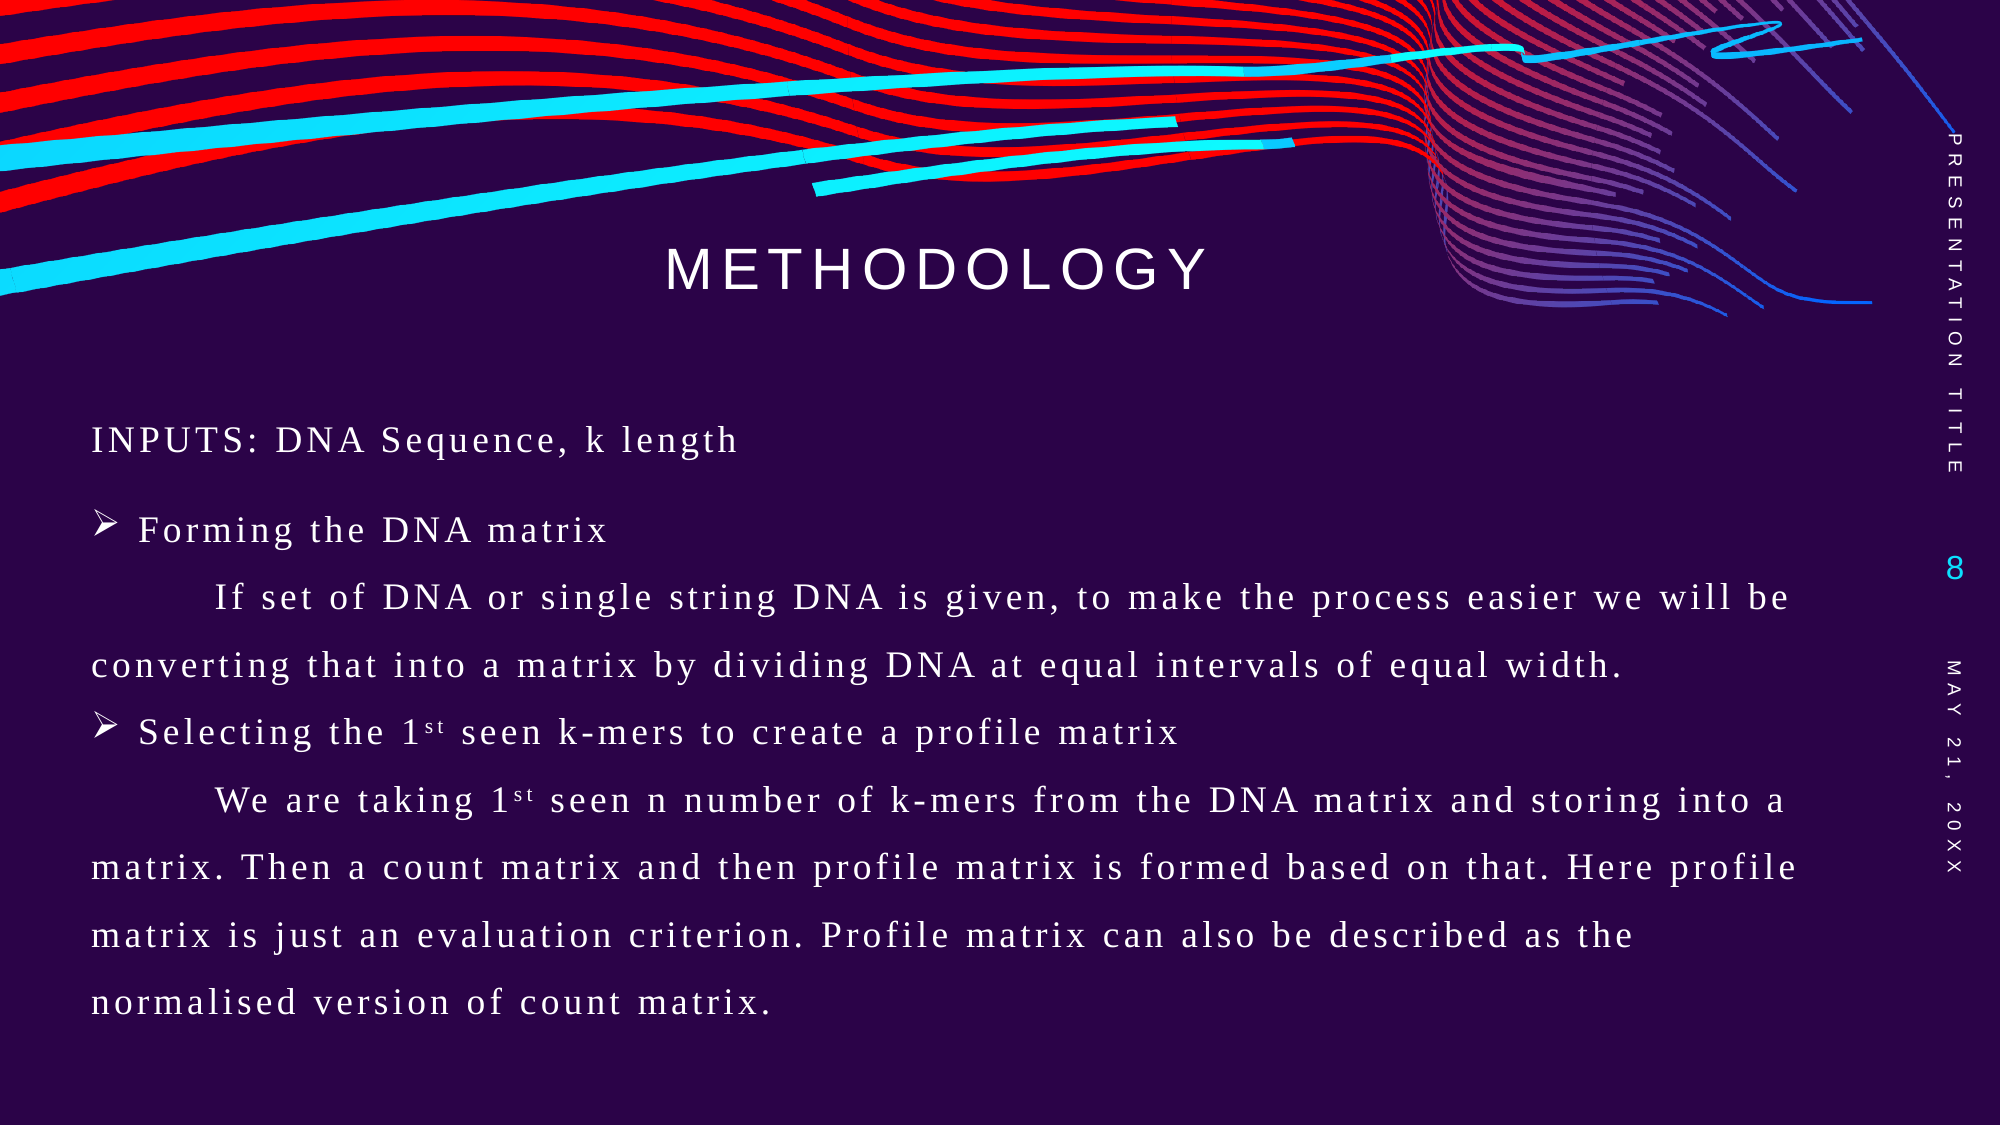

PRESENTATION TITLE
# methodology
INPUTS: DNA Sequence, k length
Forming the DNA matrix
         If set of DNA or single string DNA is given, to make the process easier we will be converting that into a matrix by dividing DNA at equal intervals of equal width.
Selecting the 1st seen k-mers to create a profile matrix
         We are taking 1st seen n number of k-mers from the DNA matrix and storing into a matrix. Then a count matrix and then profile matrix is formed based on that. Here profile matrix is just an evaluation criterion. Profile matrix can also be described as the normalised version of count matrix.
8
May 21, 20XX